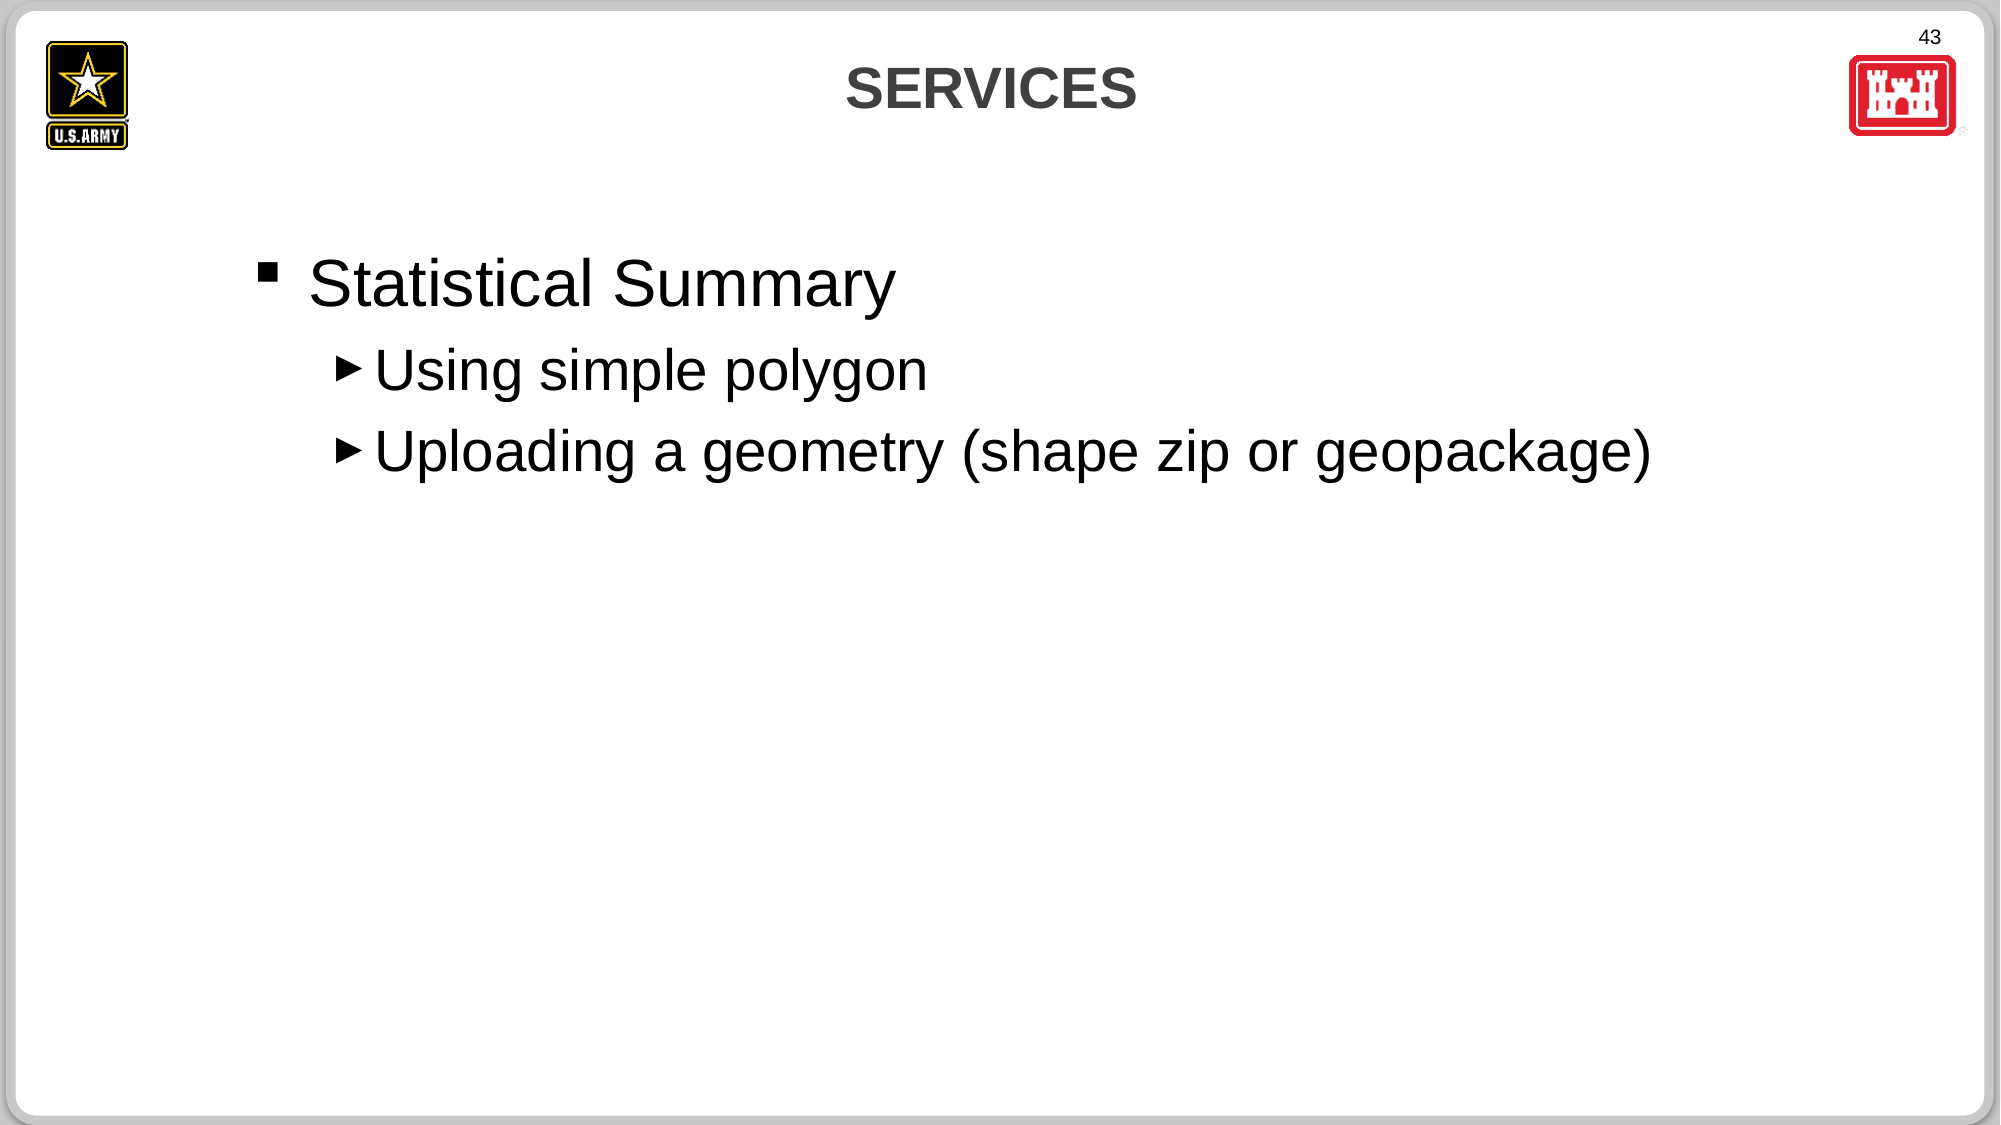

# Services
Statistical Summary
Using simple polygon
Uploading a geometry (shape zip or geopackage)